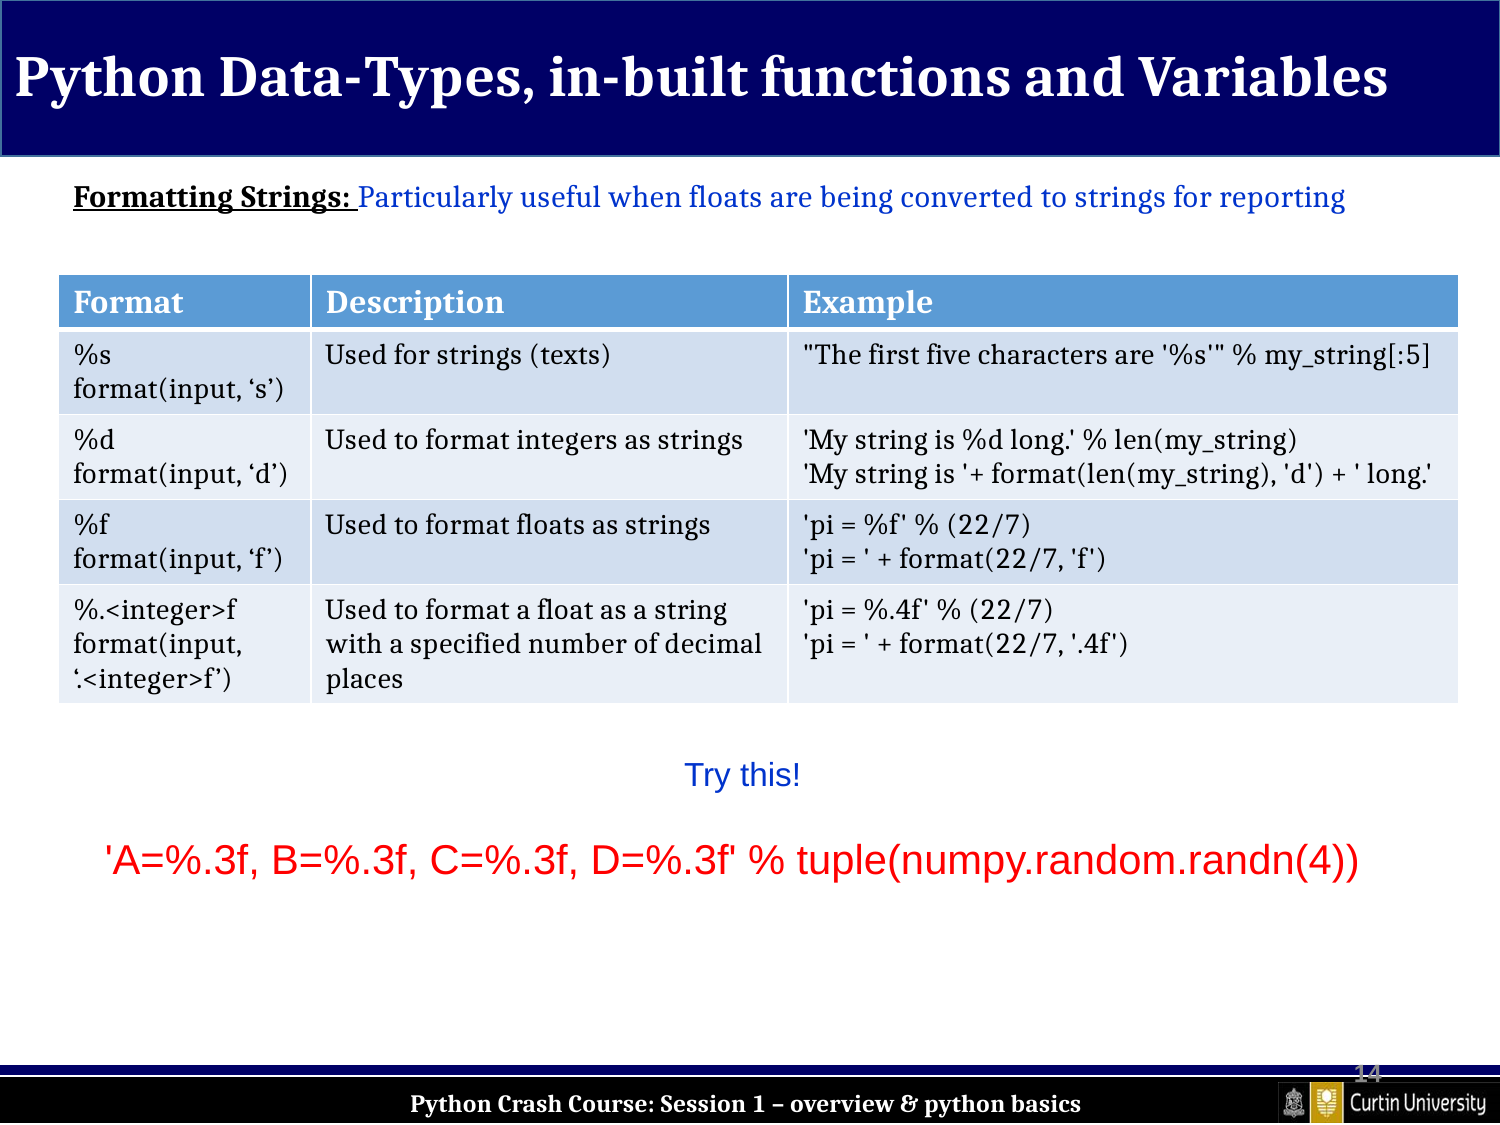

Python Data-Types, in-built functions and Variables
Formatting Strings: Particularly useful when floats are being converted to strings for reporting
| Format | Description | Example |
| --- | --- | --- |
| %s format(input, ‘s’) | Used for strings (texts) | "The first five characters are '%s'" % my\_string[:5] |
| %d format(input, ‘d’) | Used to format integers as strings | 'My string is %d long.' % len(my\_string) 'My string is '+ format(len(my\_string), 'd') + ' long.' |
| %f format(input, ‘f’) | Used to format floats as strings | 'pi = %f' % (22/7) 'pi = ' + format(22/7, 'f') |
| %.<integer>f format(input, ‘.<integer>f’) | Used to format a float as a string with a specified number of decimal places | 'pi = %.4f' % (22/7) 'pi = ' + format(22/7, '.4f') |
Try this!

'A=%.3f, B=%.3f, C=%.3f, D=%.3f' % tuple(numpy.random.randn(4))
14
Python Crash Course: Session 1 – overview & python basics